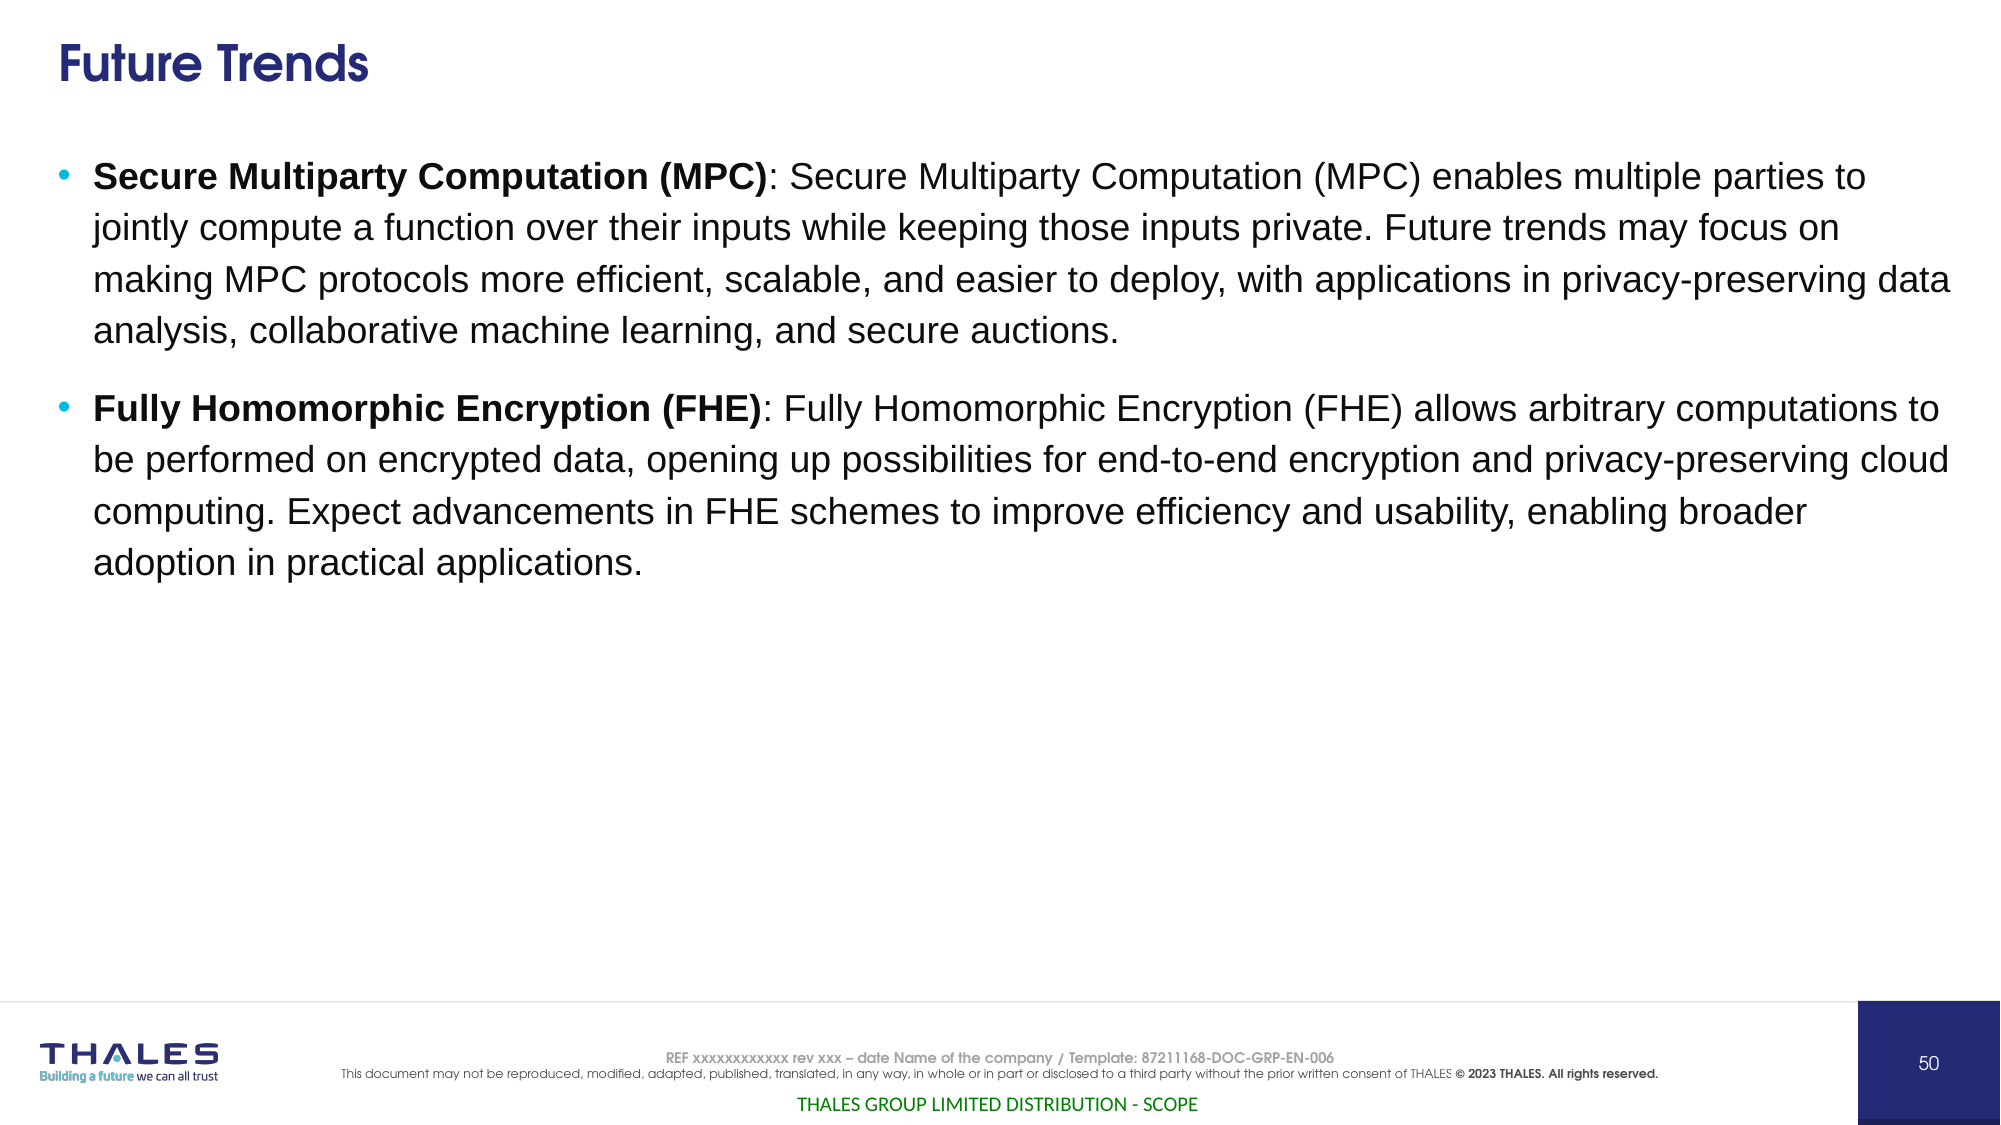

# Future Trends
Secure Multiparty Computation (MPC): Secure Multiparty Computation (MPC) enables multiple parties to jointly compute a function over their inputs while keeping those inputs private. Future trends may focus on making MPC protocols more efficient, scalable, and easier to deploy, with applications in privacy-preserving data analysis, collaborative machine learning, and secure auctions.
Fully Homomorphic Encryption (FHE): Fully Homomorphic Encryption (FHE) allows arbitrary computations to be performed on encrypted data, opening up possibilities for end-to-end encryption and privacy-preserving cloud computing. Expect advancements in FHE schemes to improve efficiency and usability, enabling broader adoption in practical applications.